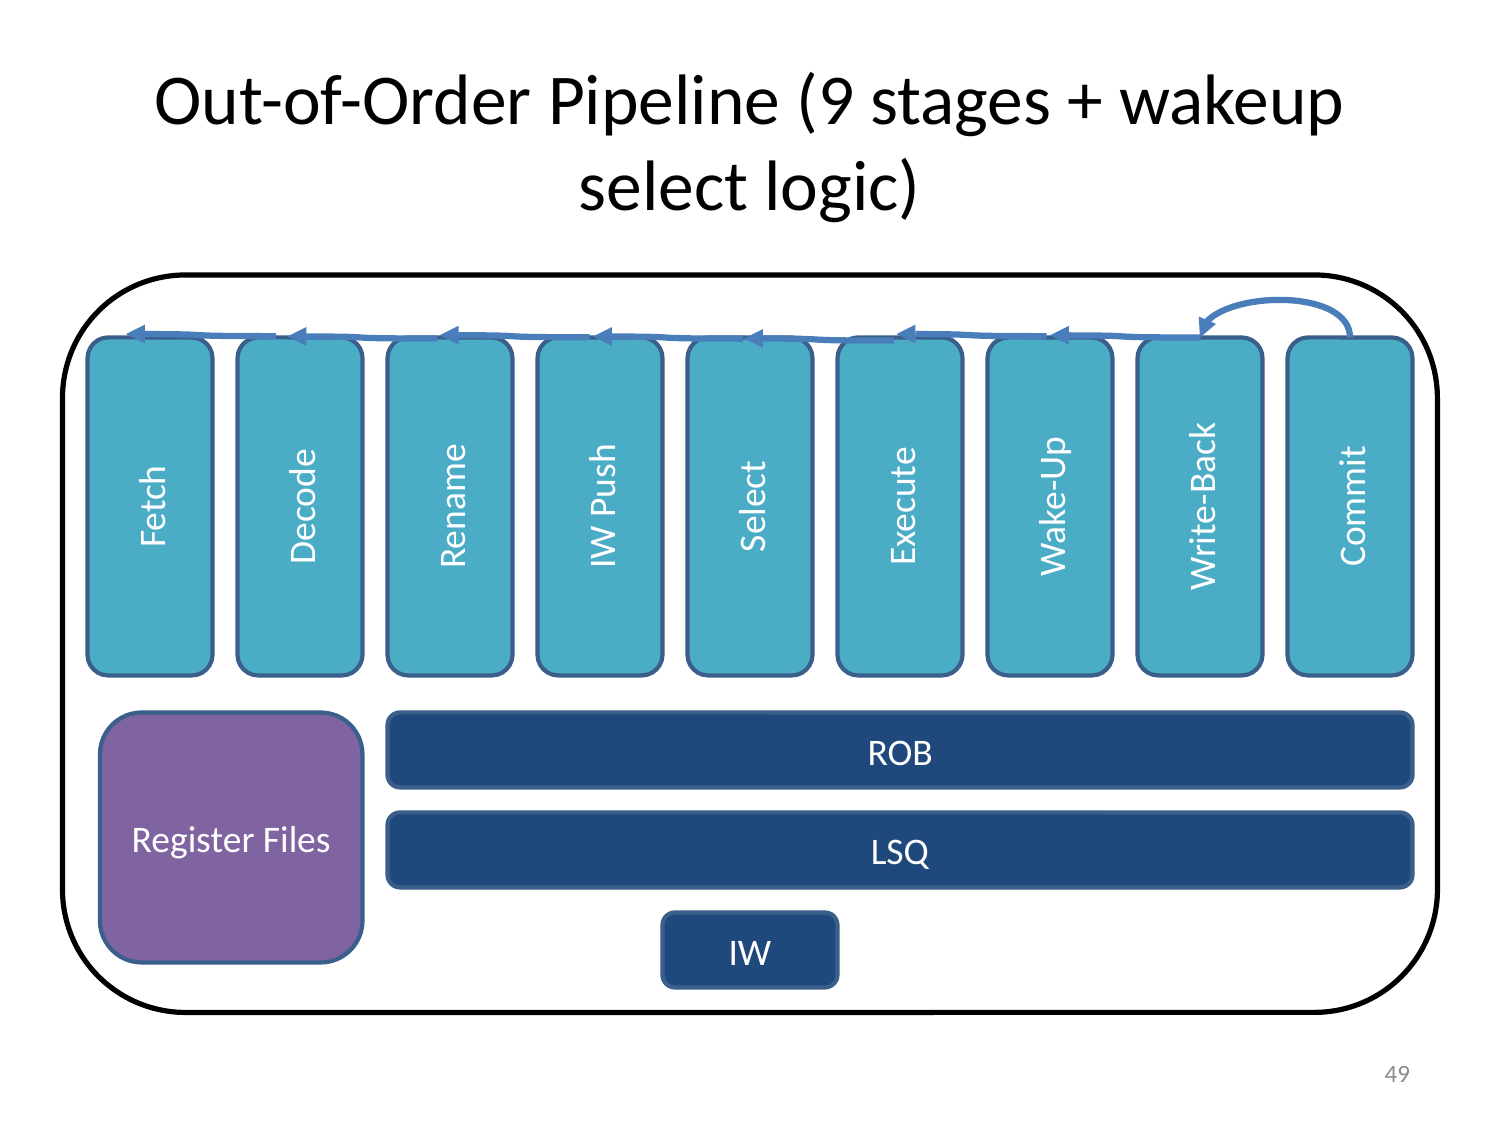

# Out-of-Order Pipeline (9 stages + wakeup select logic)

Fetch
Decode
Rename
IW Push
Select
Execute
Wake-Up
Write-Back
Commit
Register Files
ROB
LSQ
IW
49